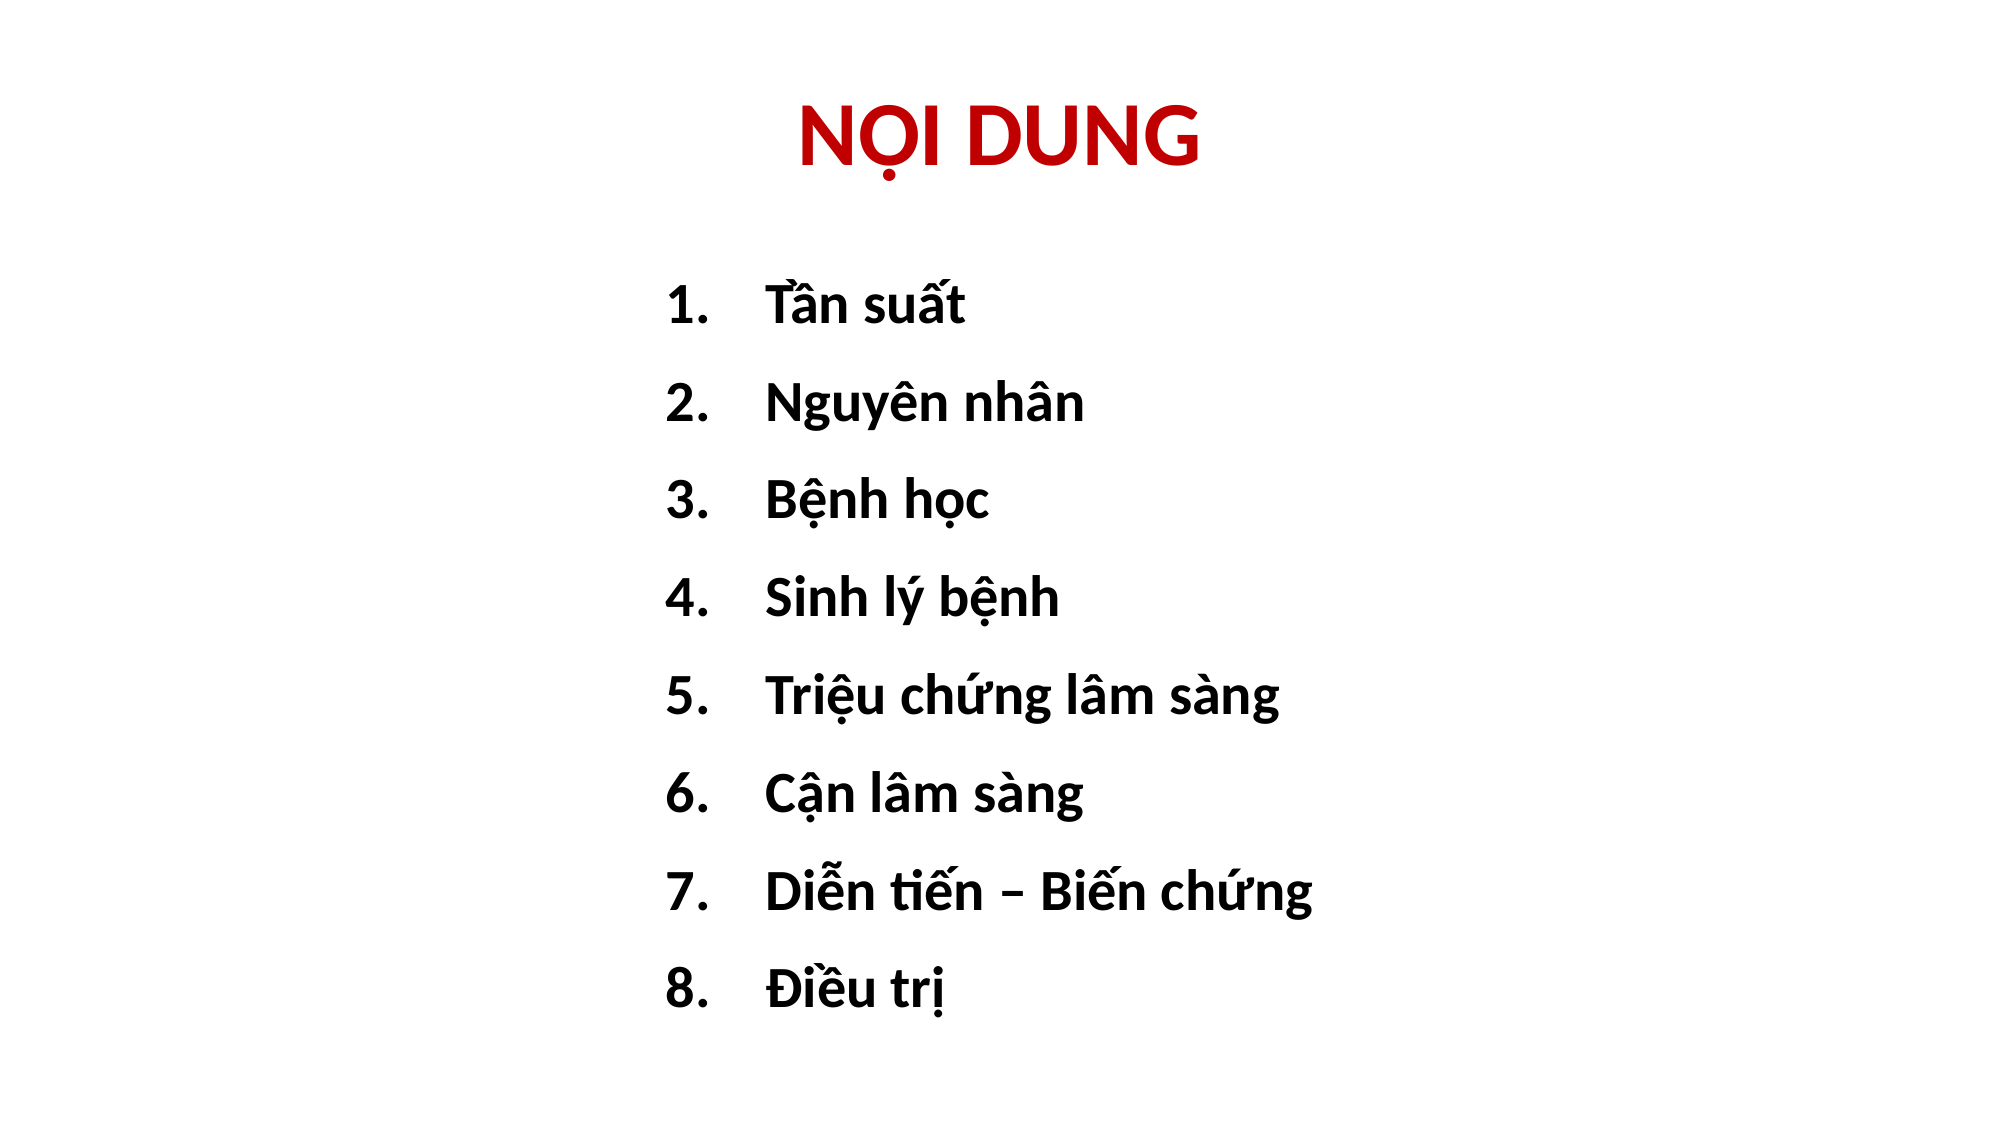

# NỘI DUNG
Tần suất
Nguyên nhân
Bệnh học
Sinh lý bệnh
Triệu chứng lâm sàng
Cận lâm sàng
Diễn tiến – Biến chứng
Điều trị